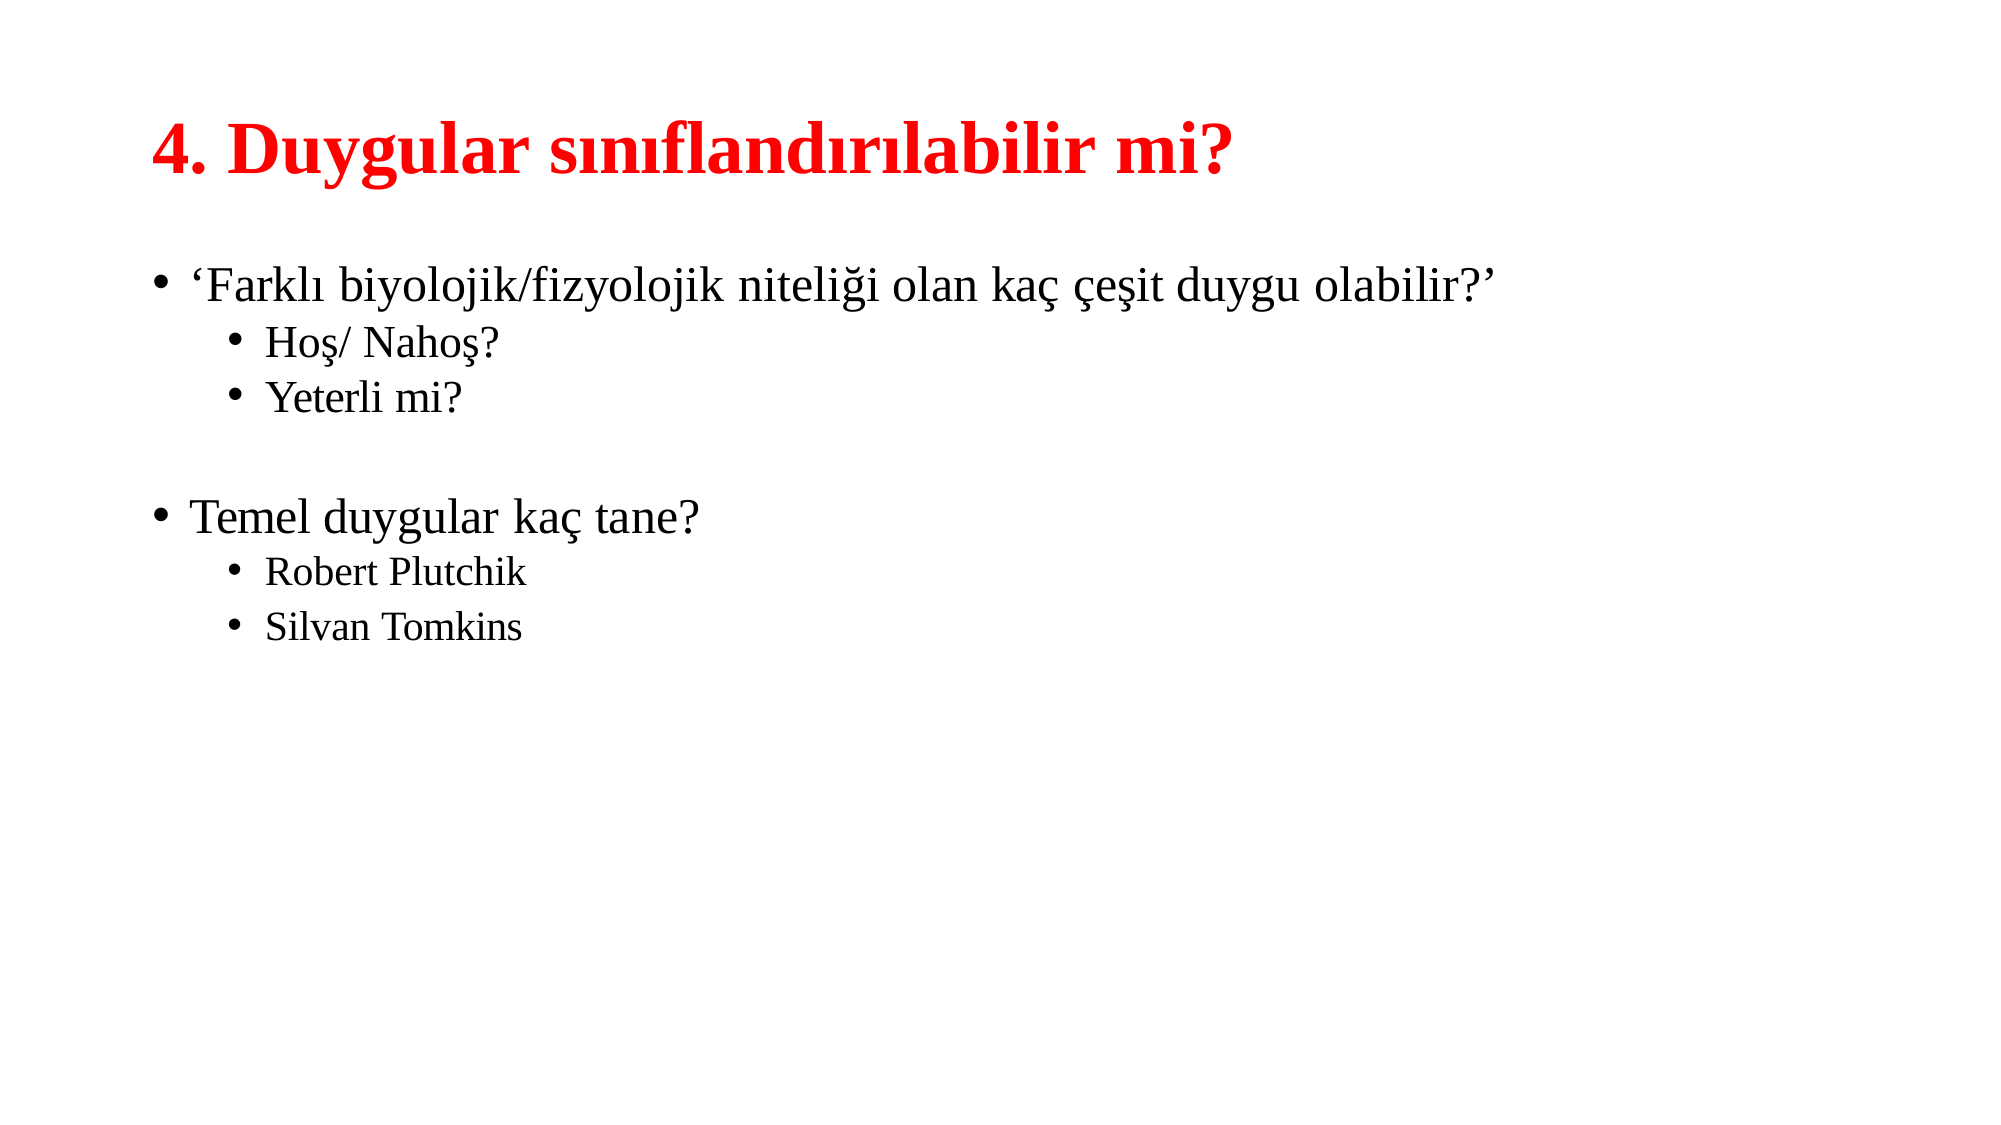

# 4. Duygular sınıflandırılabilir mi?
‘Farklı biyolojik/fizyolojik niteliği olan kaç çeşit duygu olabilir?’
Hoş/ Nahoş?
Yeterli mi?

Temel duygular kaç tane?
Robert Plutchik
Silvan Tomkins